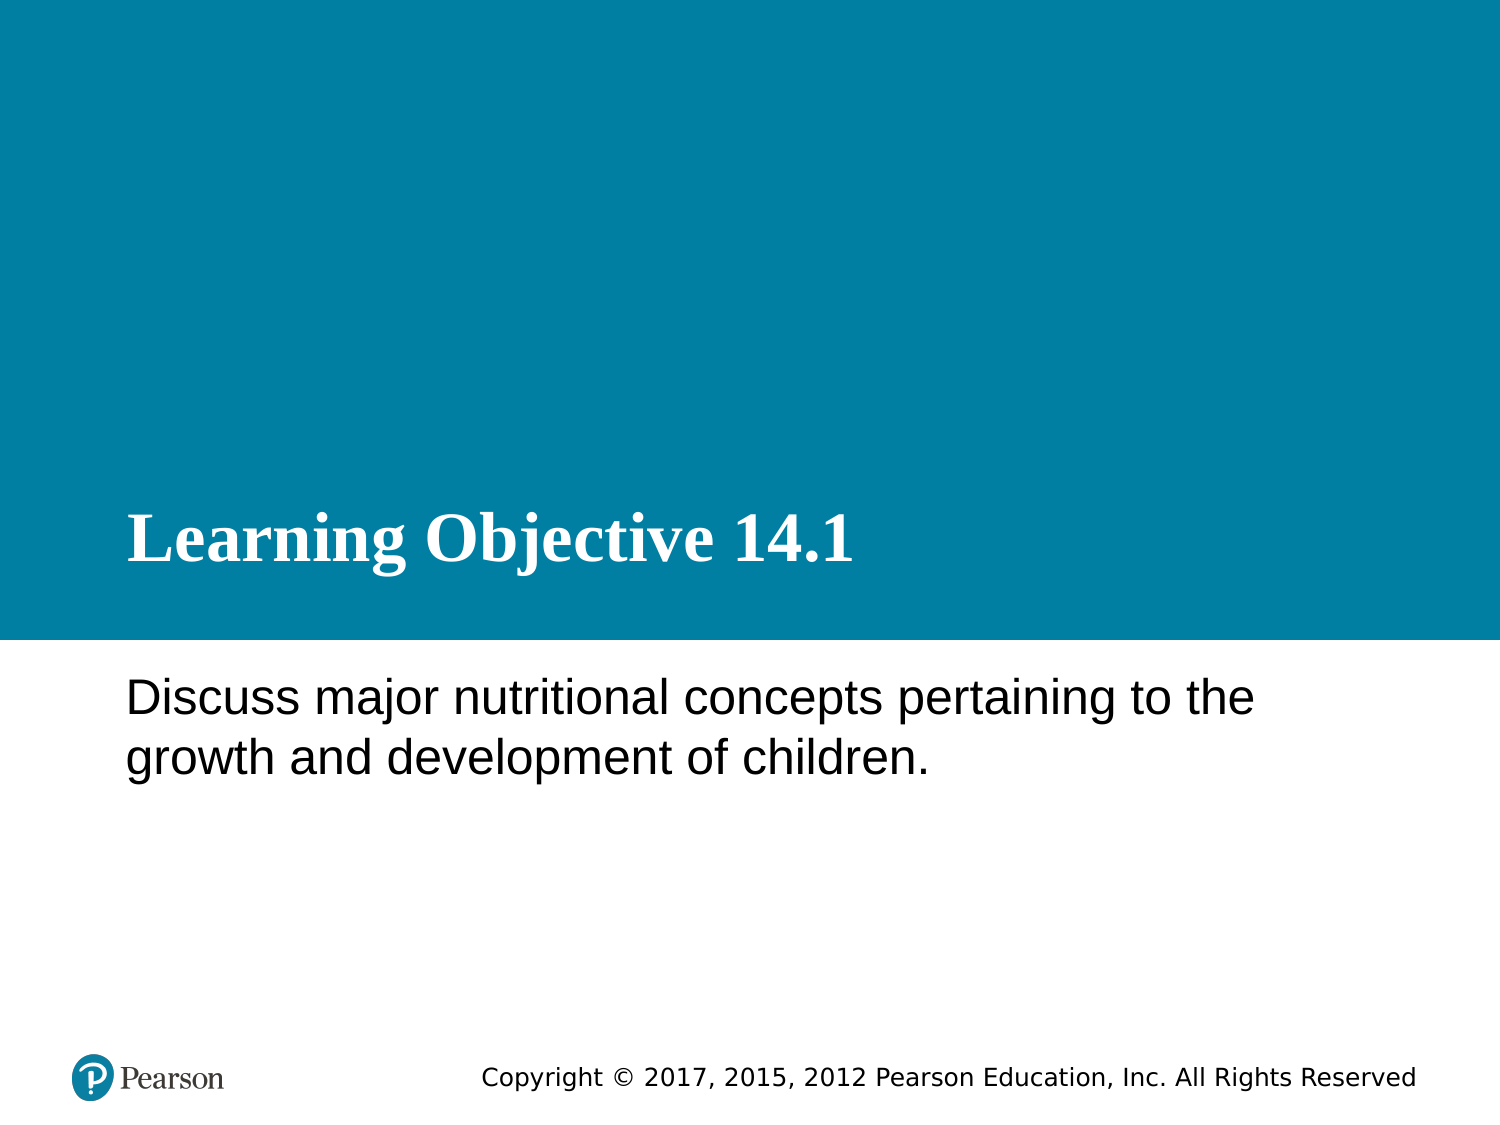

# Learning Objective 14.1
Discuss major nutritional concepts pertaining to the growth and development of children.